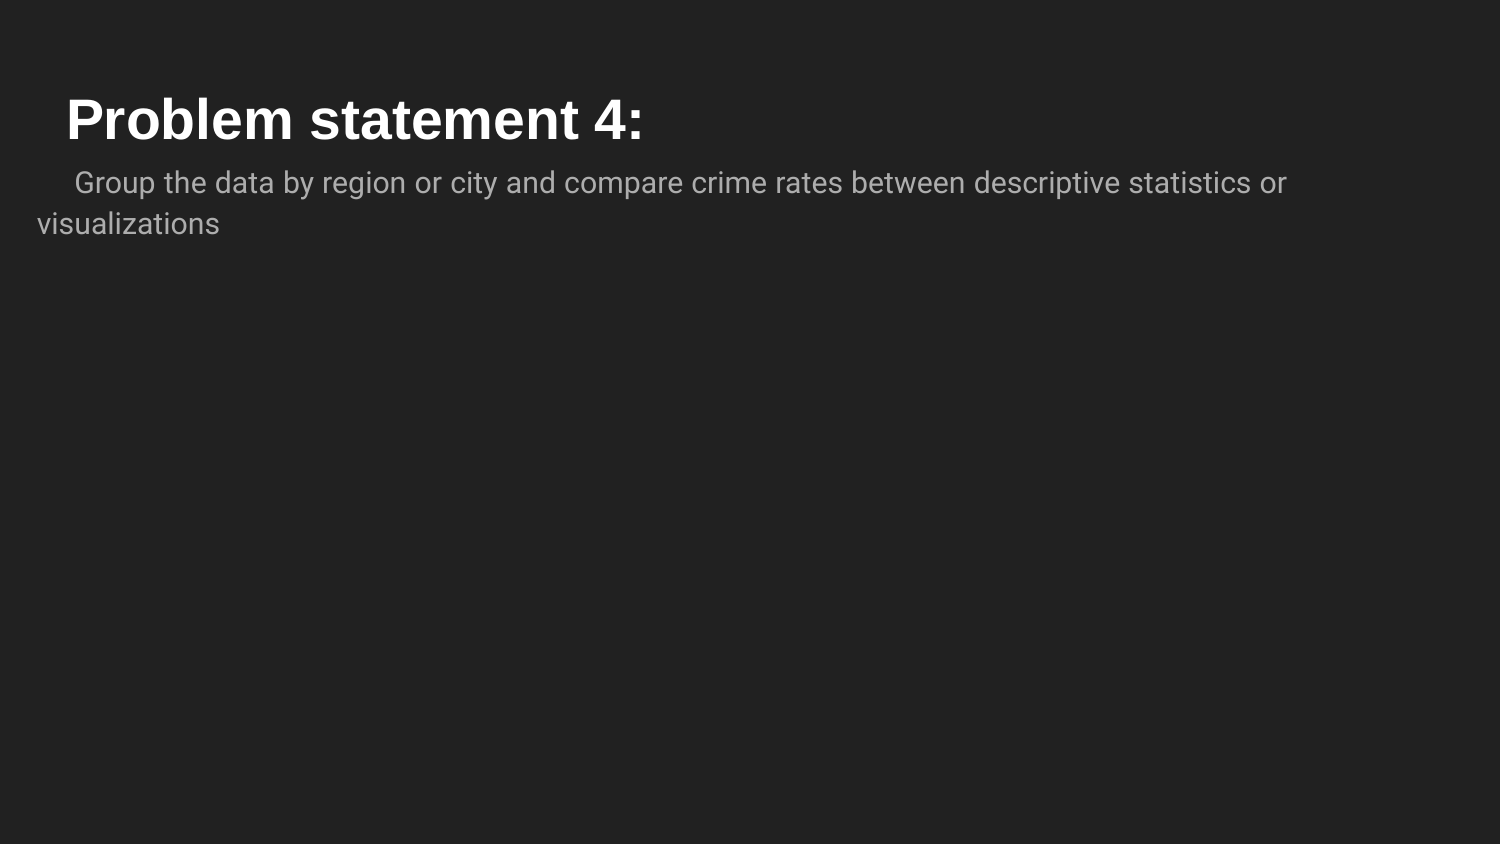

# Problem statement 4:
Group the data by region or city and compare crime rates between descriptive statistics or                 visualizations